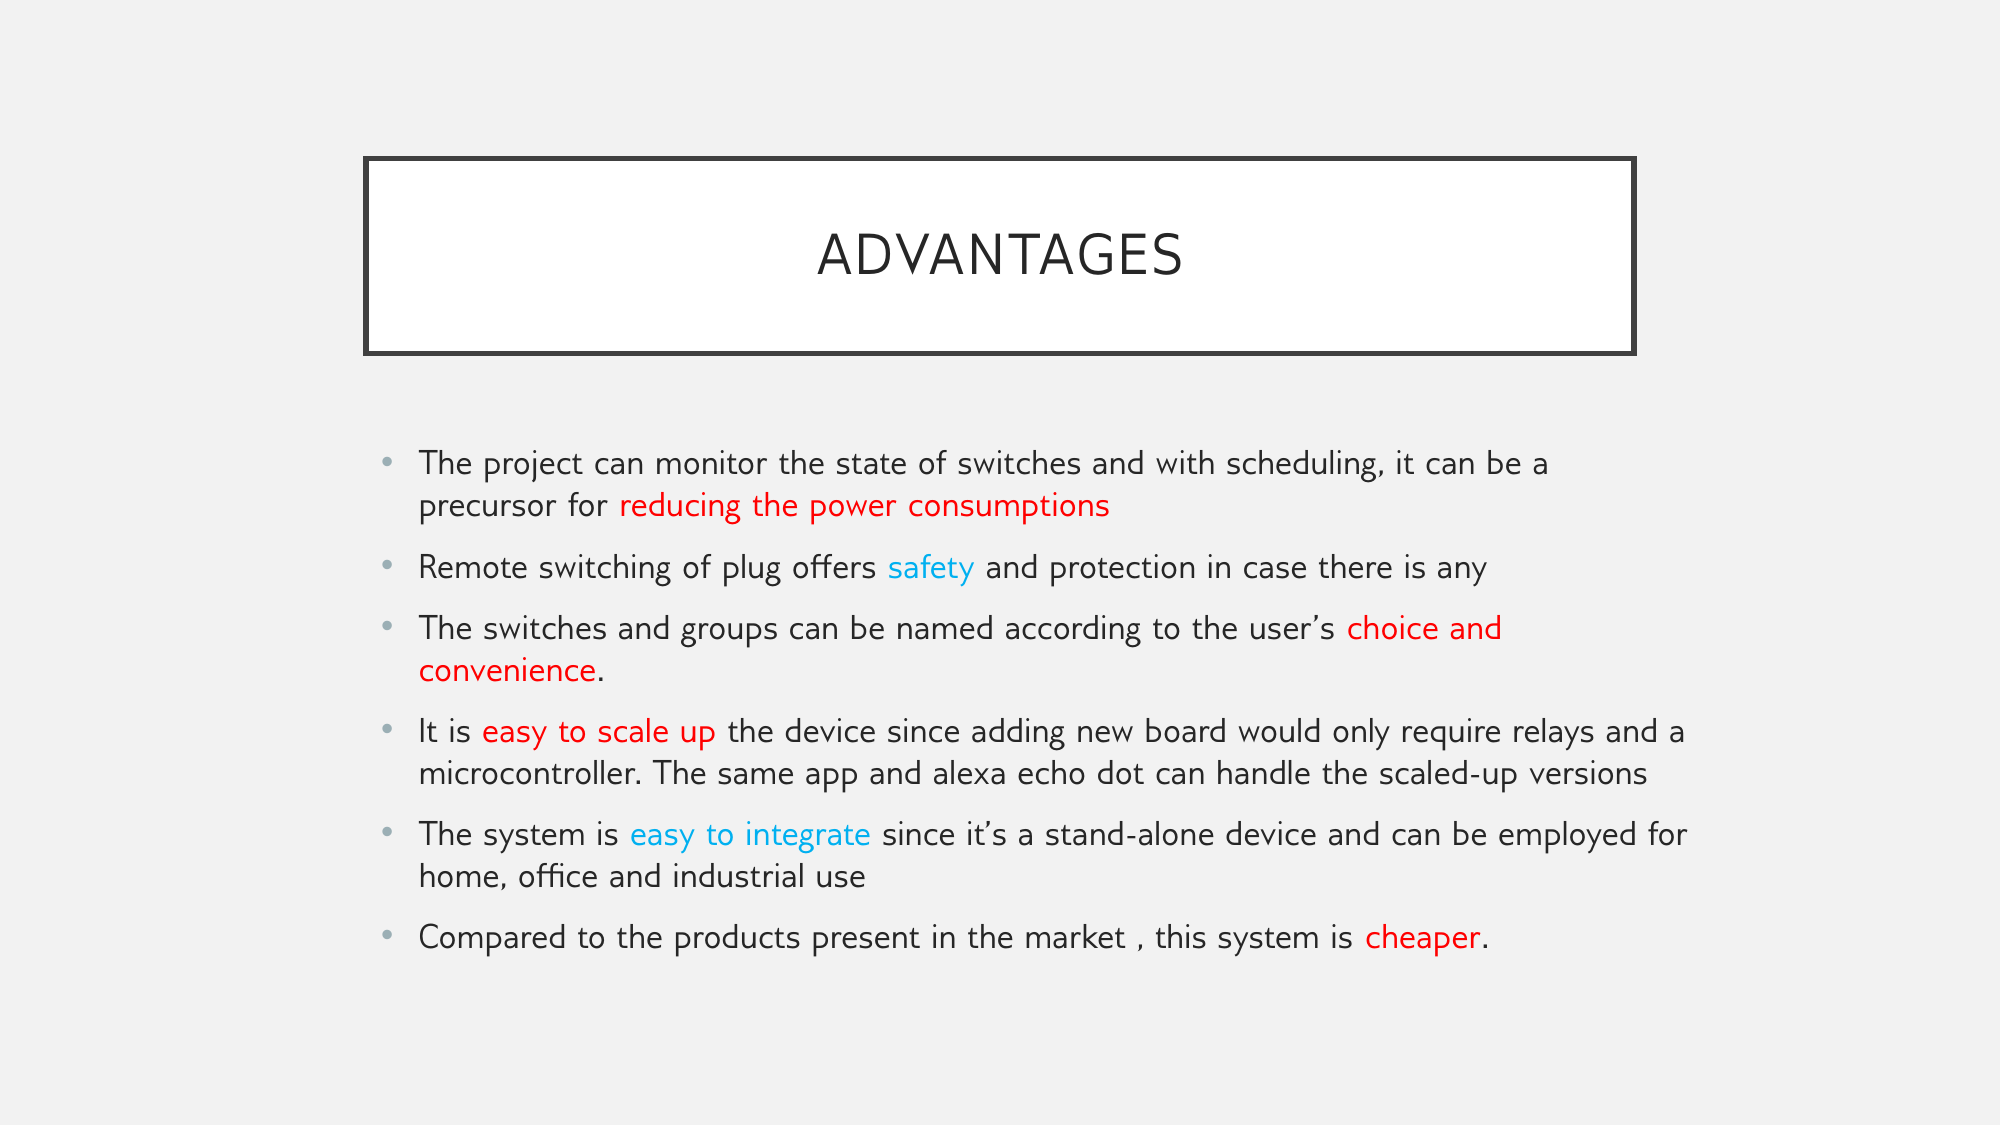

# ADVANTAGES
The project can monitor the state of switches and with scheduling, it can be a precursor for reducing the power consumptions
Remote switching of plug offers safety and protection in case there is any
The switches and groups can be named according to the user’s choice and convenience.
It is easy to scale up the device since adding new board would only require relays and a microcontroller. The same app and alexa echo dot can handle the scaled-up versions
The system is easy to integrate since it’s a stand-alone device and can be employed for home, office and industrial use
Compared to the products present in the market , this system is cheaper.